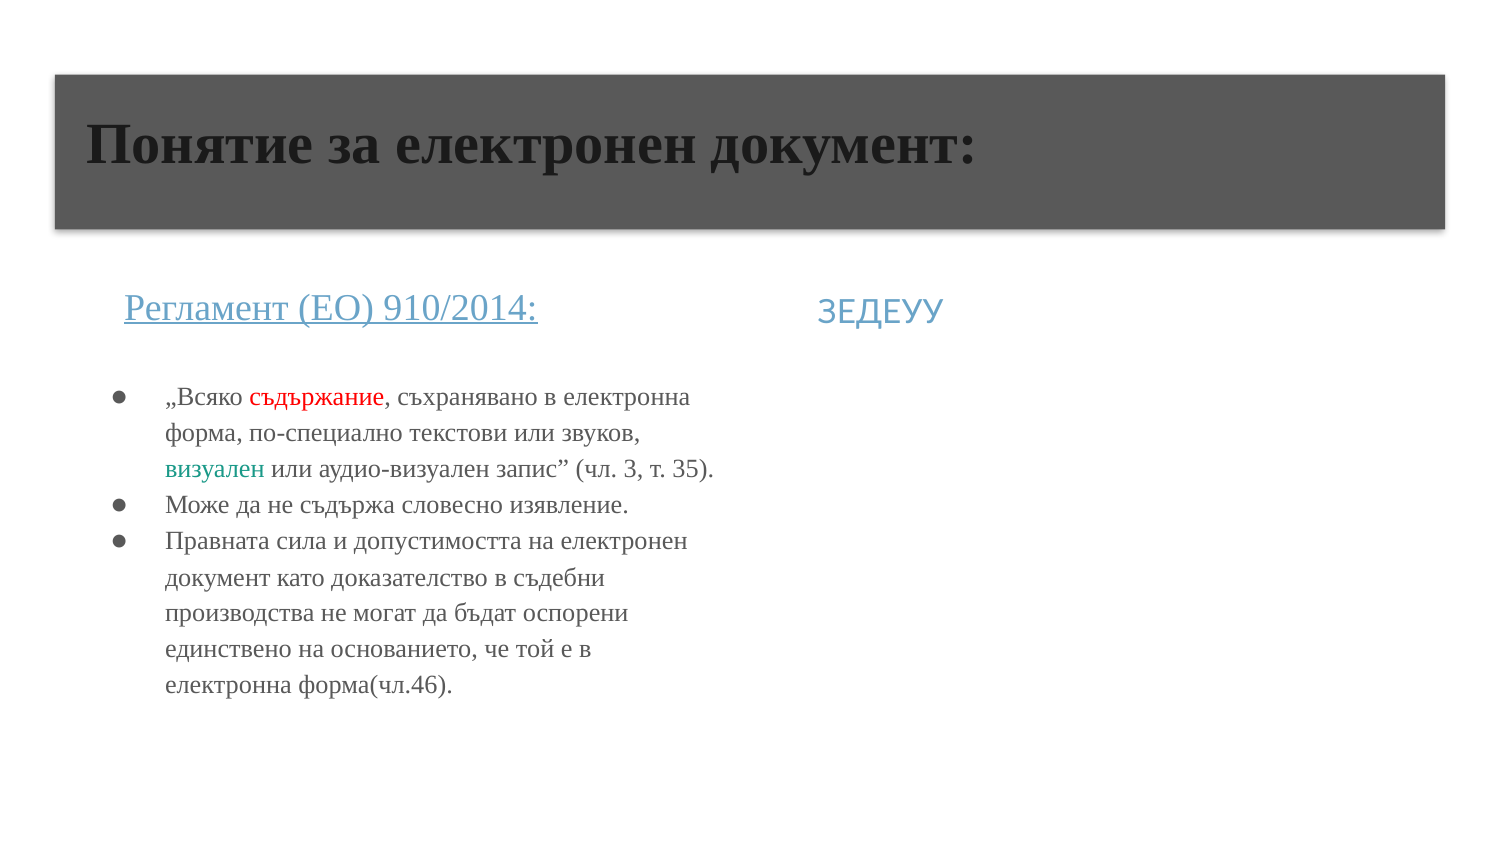

# Понятие за електронен документ:
ЗЕДЕУУ
Регламент (ЕО) 910/2014:
„Всяко съдържание, съхранявано в електронна форма, по-специално текстови или звуков, визуален или аудио-визуален запис” (чл. 3, т. 35).
Може да не съдържа словесно изявление.
Правната сила и допустимостта на електронен документ като доказателство в съдебни производства не могат да бъдат оспорени единствено на основанието, че той е в електронна форма(чл.46).